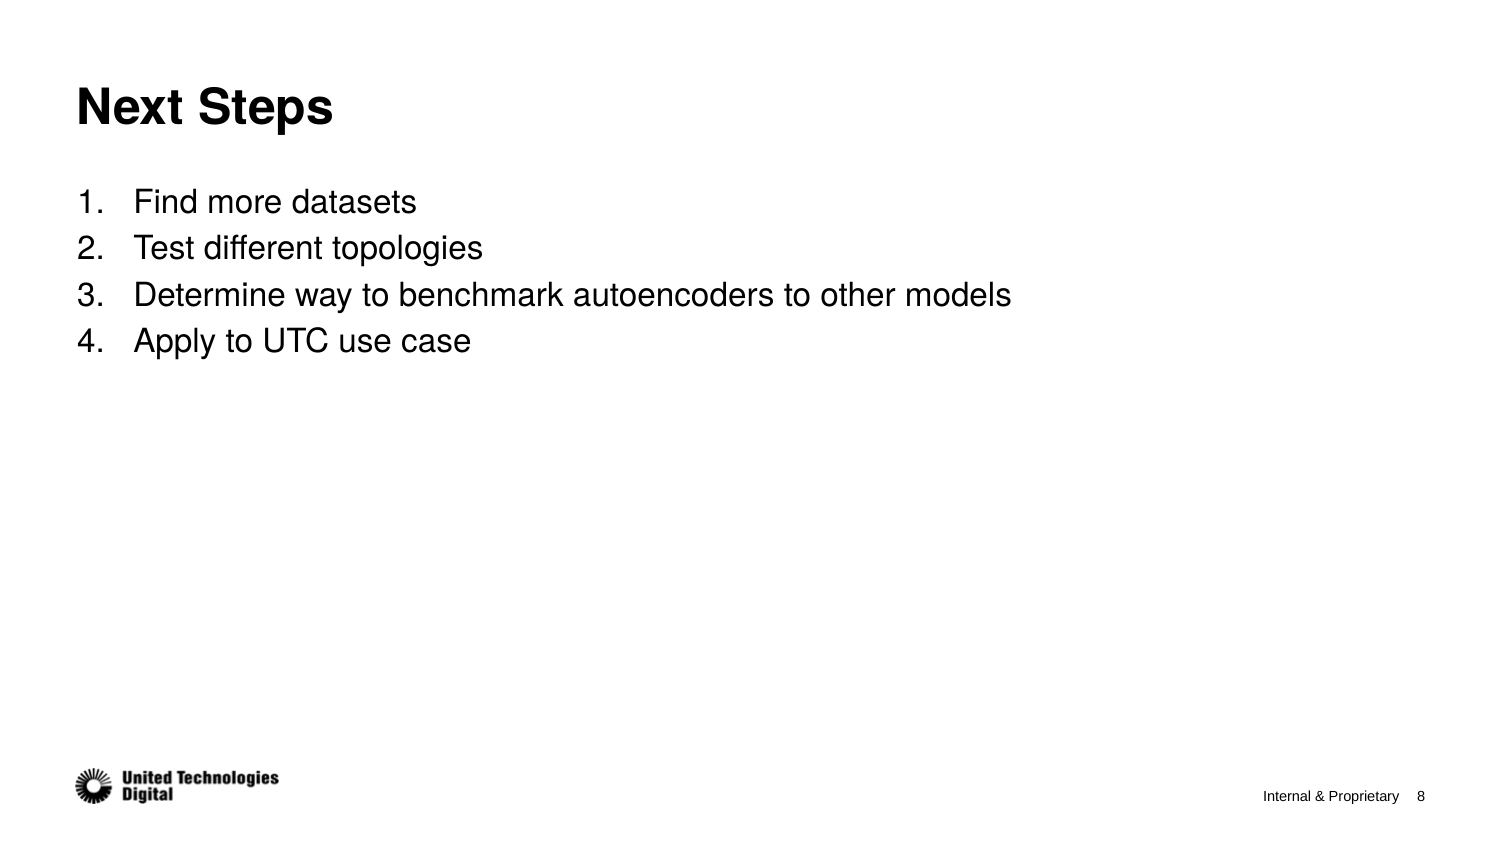

# Next Steps
Find more datasets
Test different topologies
Determine way to benchmark autoencoders to other models
Apply to UTC use case